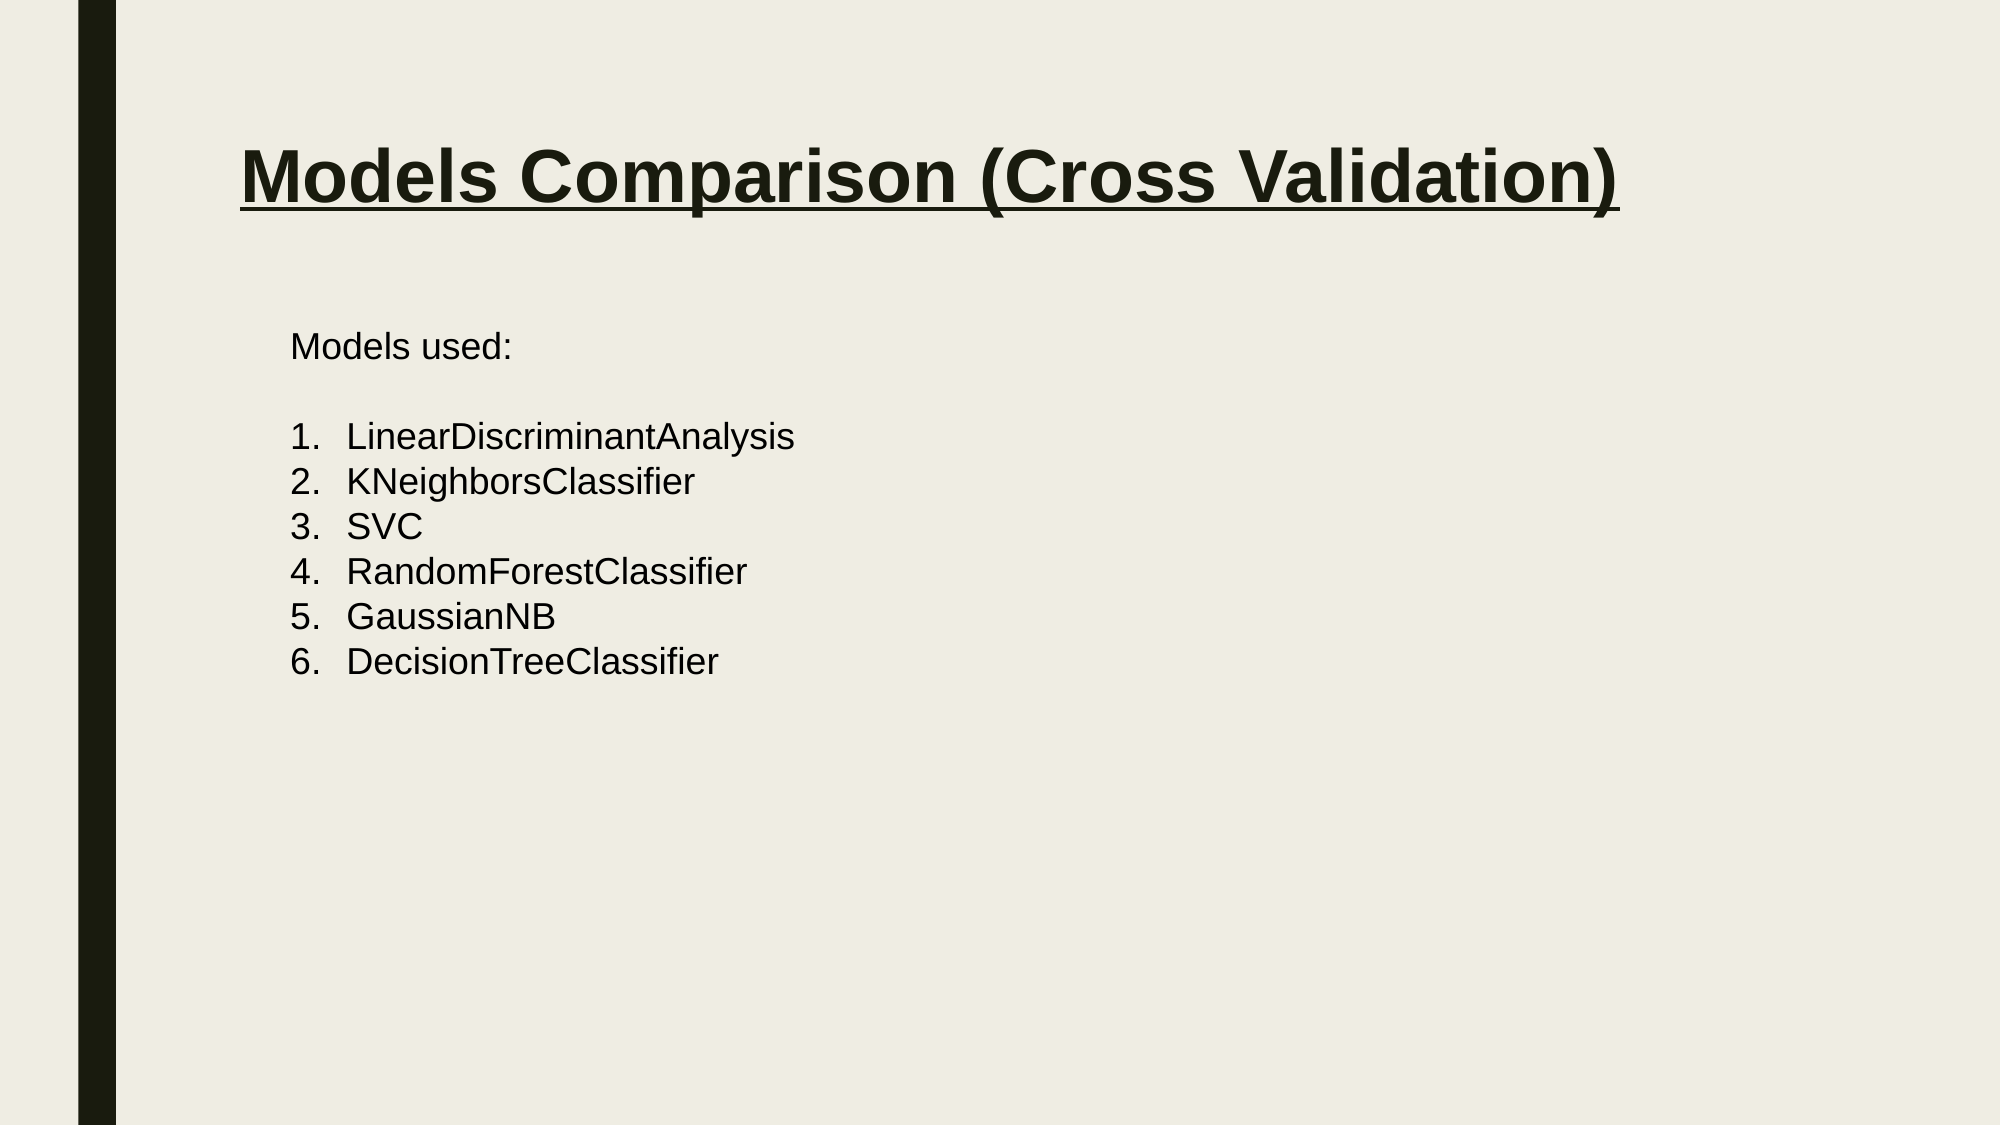

Models Comparison (Cross Validation)
Models used:

LinearDiscriminantAnalysis
KNeighborsClassifier
SVC
RandomForestClassifier
GaussianNB
DecisionTreeClassifier